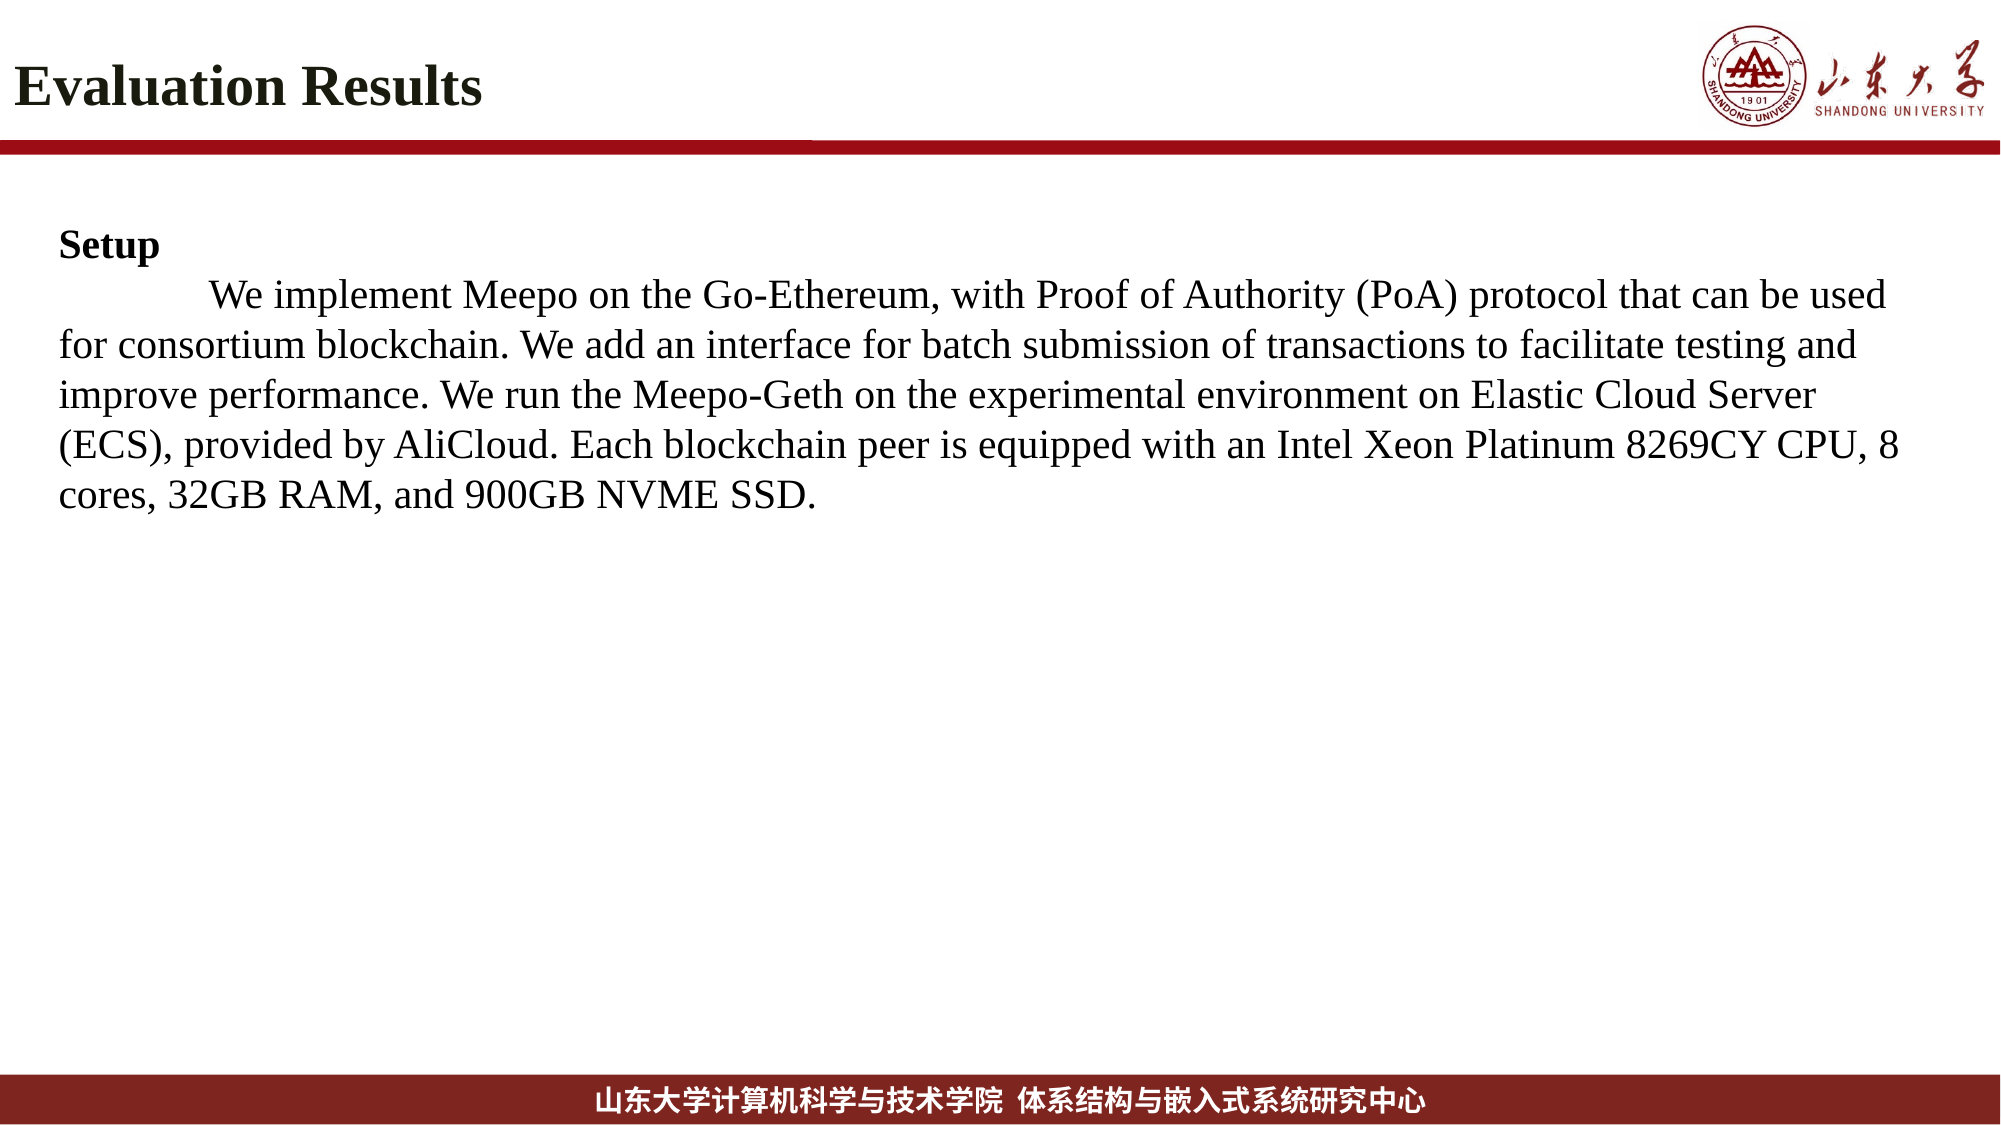

# Evaluation Results
Setup
	We implement Meepo on the Go-Ethereum, with Proof of Authority (PoA) protocol that can be used for consortium blockchain. We add an interface for batch submission of transactions to facilitate testing and improve performance. We run the Meepo-Geth on the experimental environment on Elastic Cloud Server (ECS), provided by AliCloud. Each blockchain peer is equipped with an Intel Xeon Platinum 8269CY CPU, 8 cores, 32GB RAM, and 900GB NVME SSD.